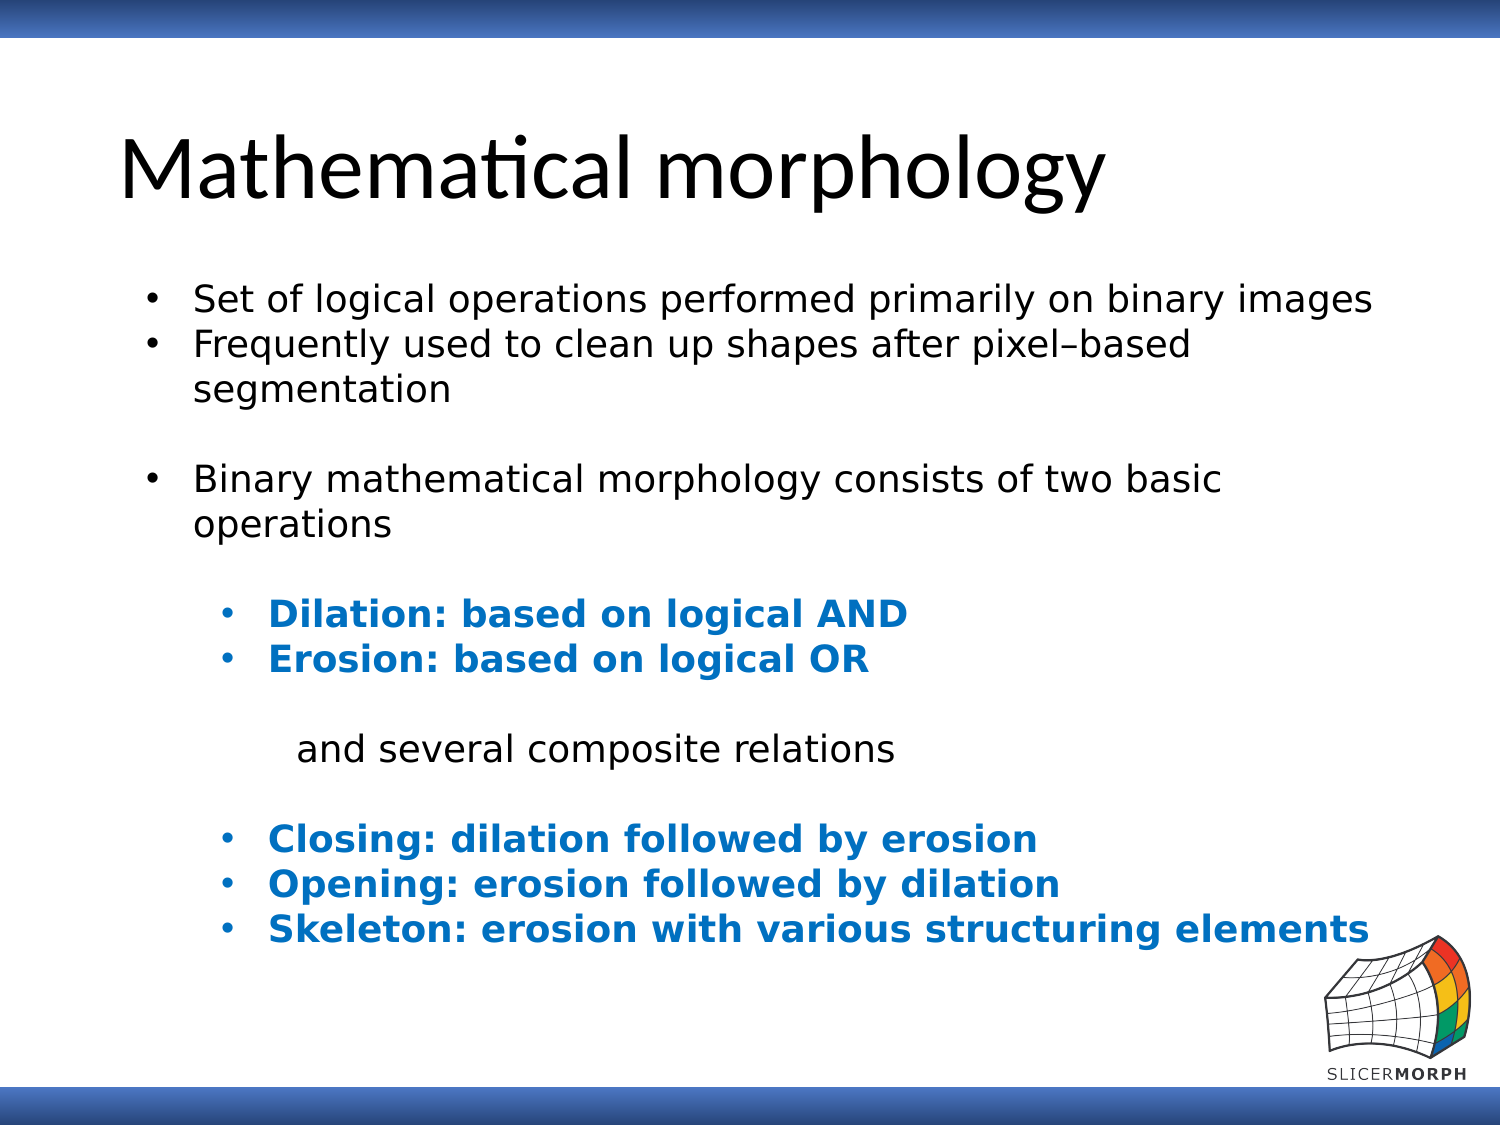

# Mathematical morphology
Set of logical operations performed primarily on binary images
Frequently used to clean up shapes after pixel–based segmentation

Binary mathematical morphology consists of two basic operations

Dilation: based on logical AND
Erosion: based on logical OR

	and several composite relations

Closing: dilation followed by erosion
Opening: erosion followed by dilation
Skeleton: erosion with various structuring elements